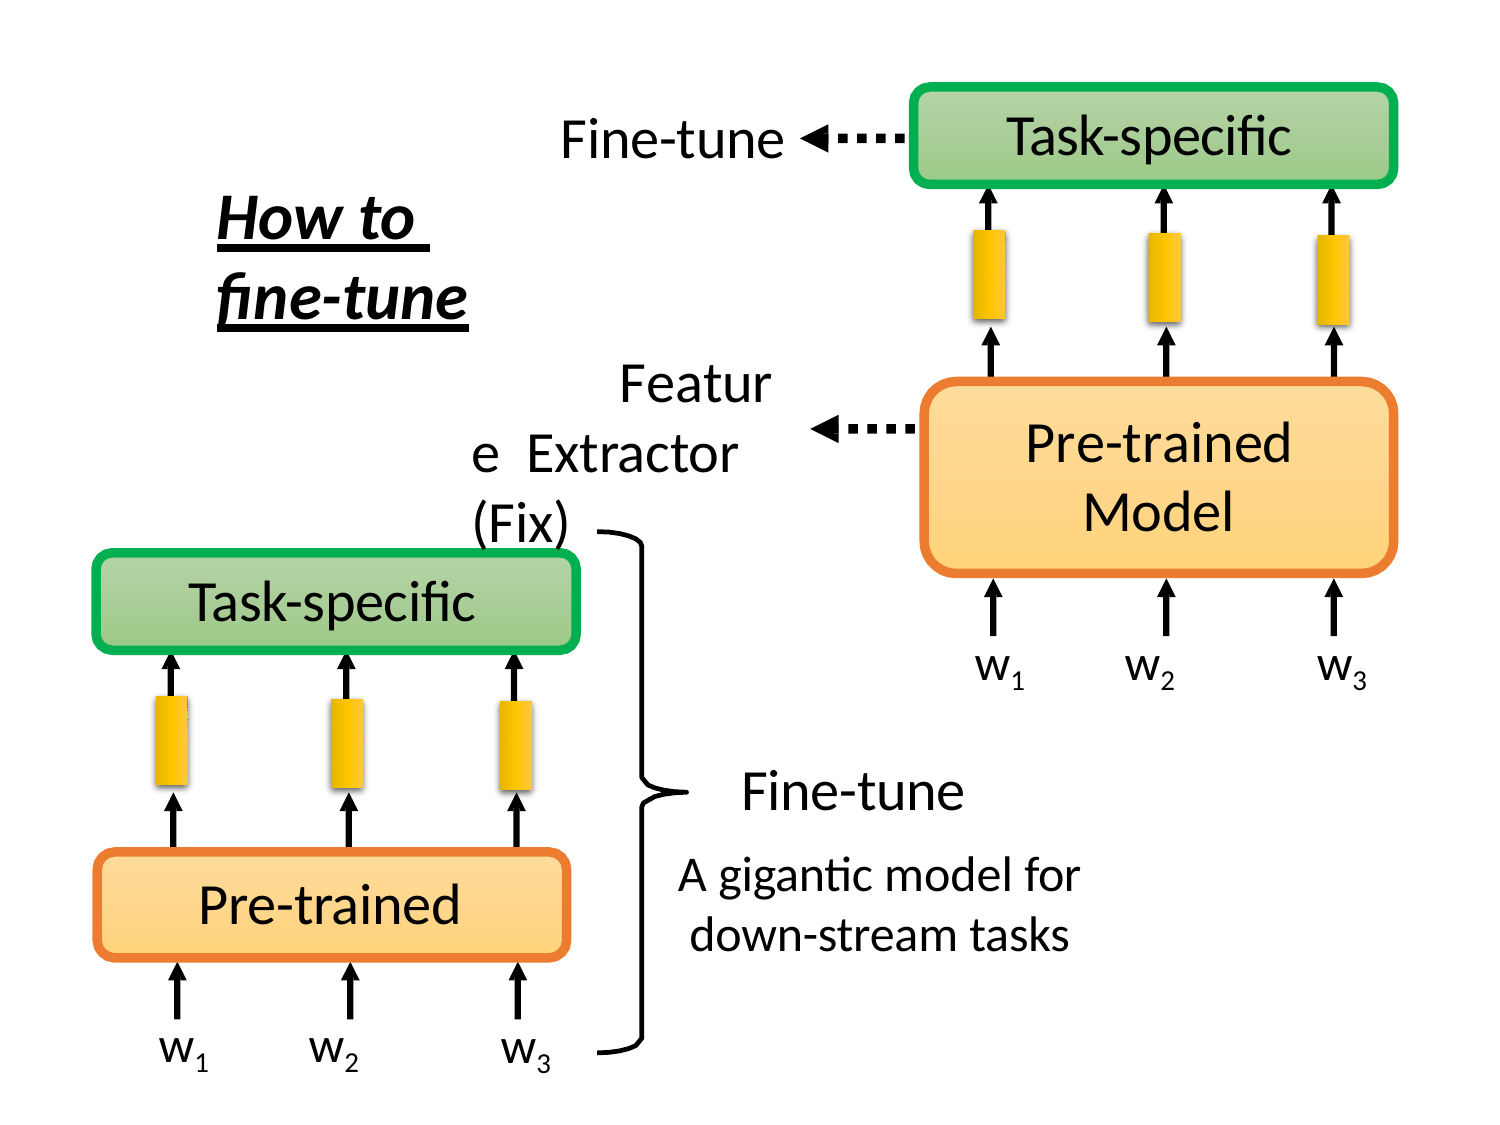

Task-specific
Fine-tune

# How to  fine-tune

Feature  Extractor (Fix)

Pre-trained  Model

w1	w2

Task-specific

w3

Fine-tune
A gigantic model for  down-stream tasks

Pre-trained

w1	w2

w3